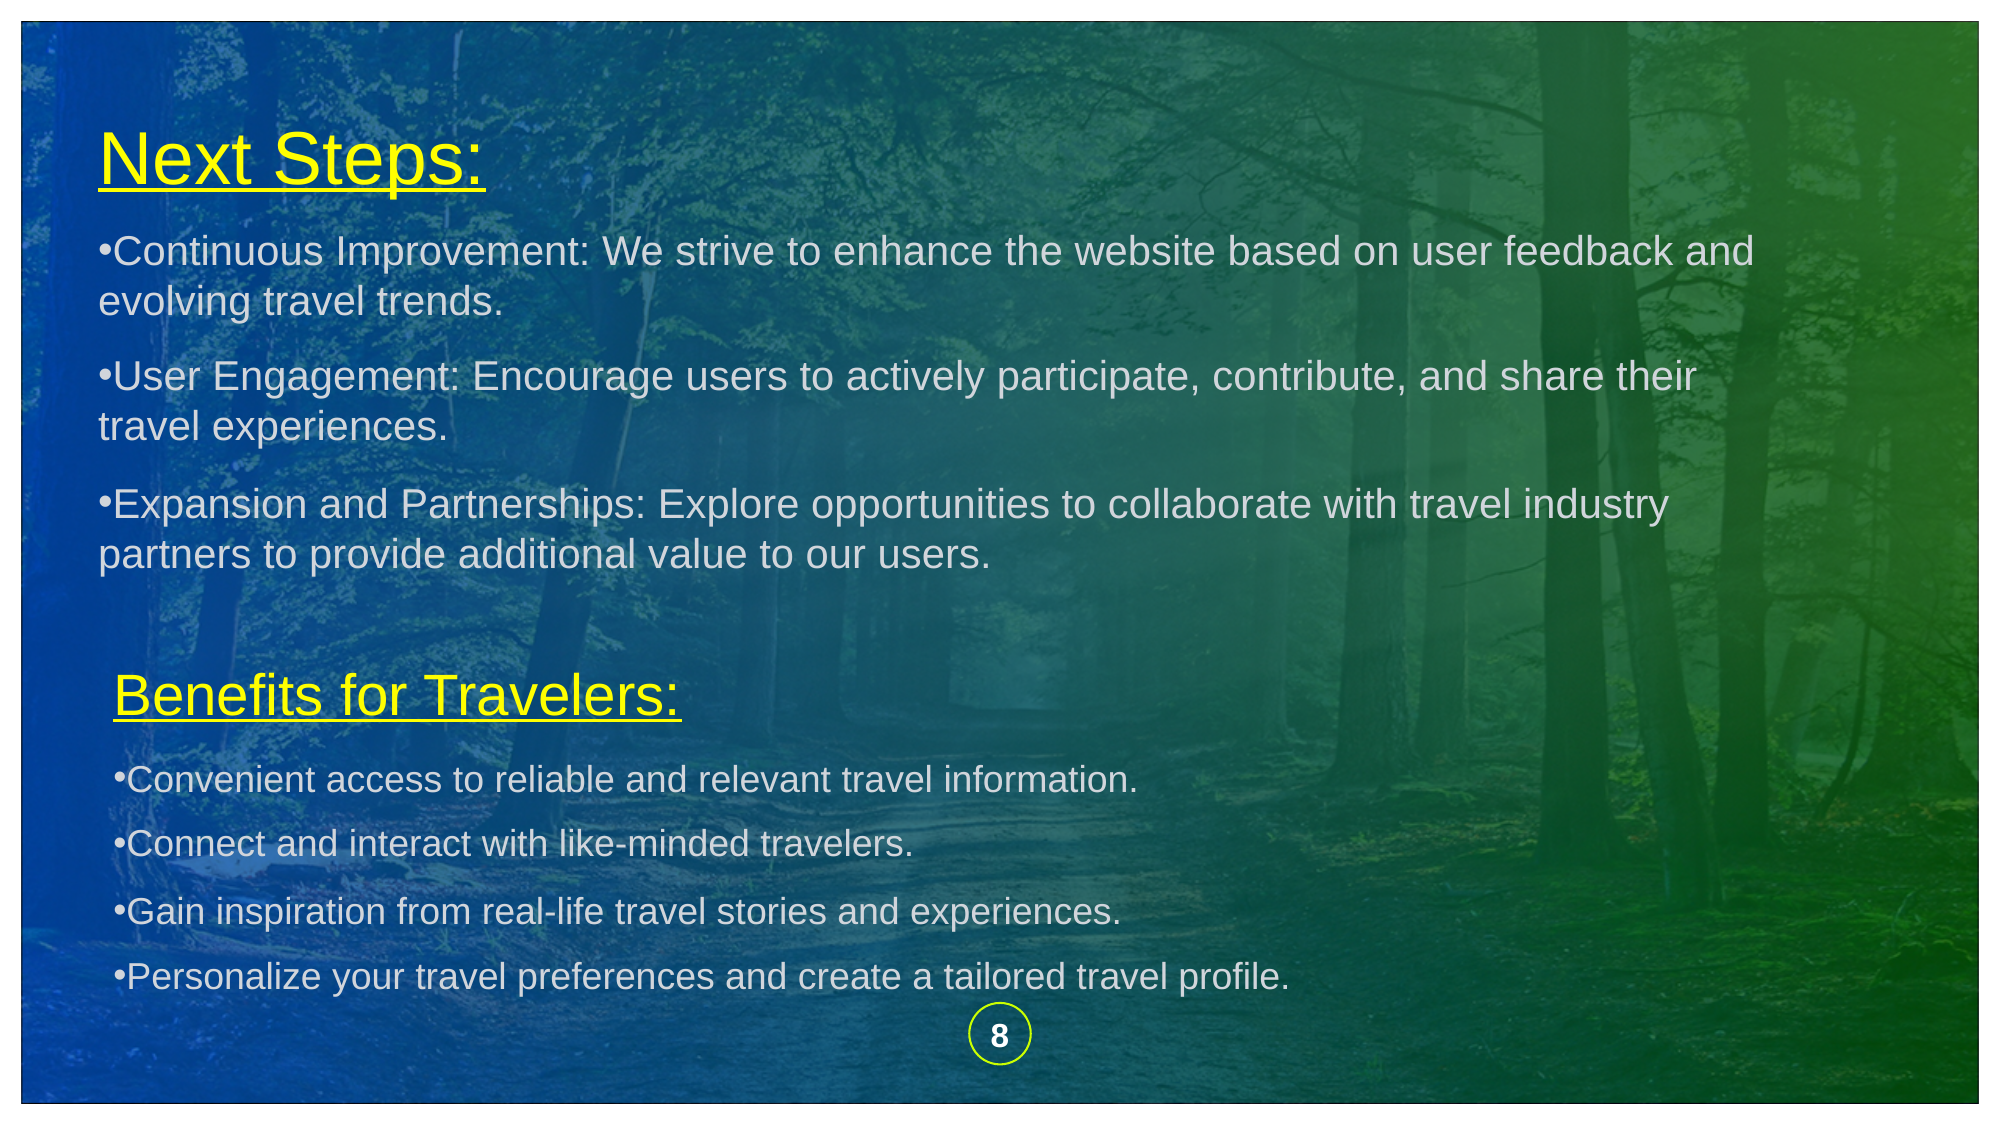

Next Steps:

Continuous Improvement: We strive to enhance the website based on user feedback and evolving travel trends.

User Engagement: Encourage users to actively participate, contribute, and share their travel experiences.

Expansion and Partnerships: Explore opportunities to collaborate with travel industry partners to provide additional value to our users.

Benefits for Travelers:

Convenient access to reliable and relevant travel information.

Connect and interact with like-minded travelers.

Gain inspiration from real-life travel stories and experiences.

Personalize your travel preferences and create a tailored travel profile.

8